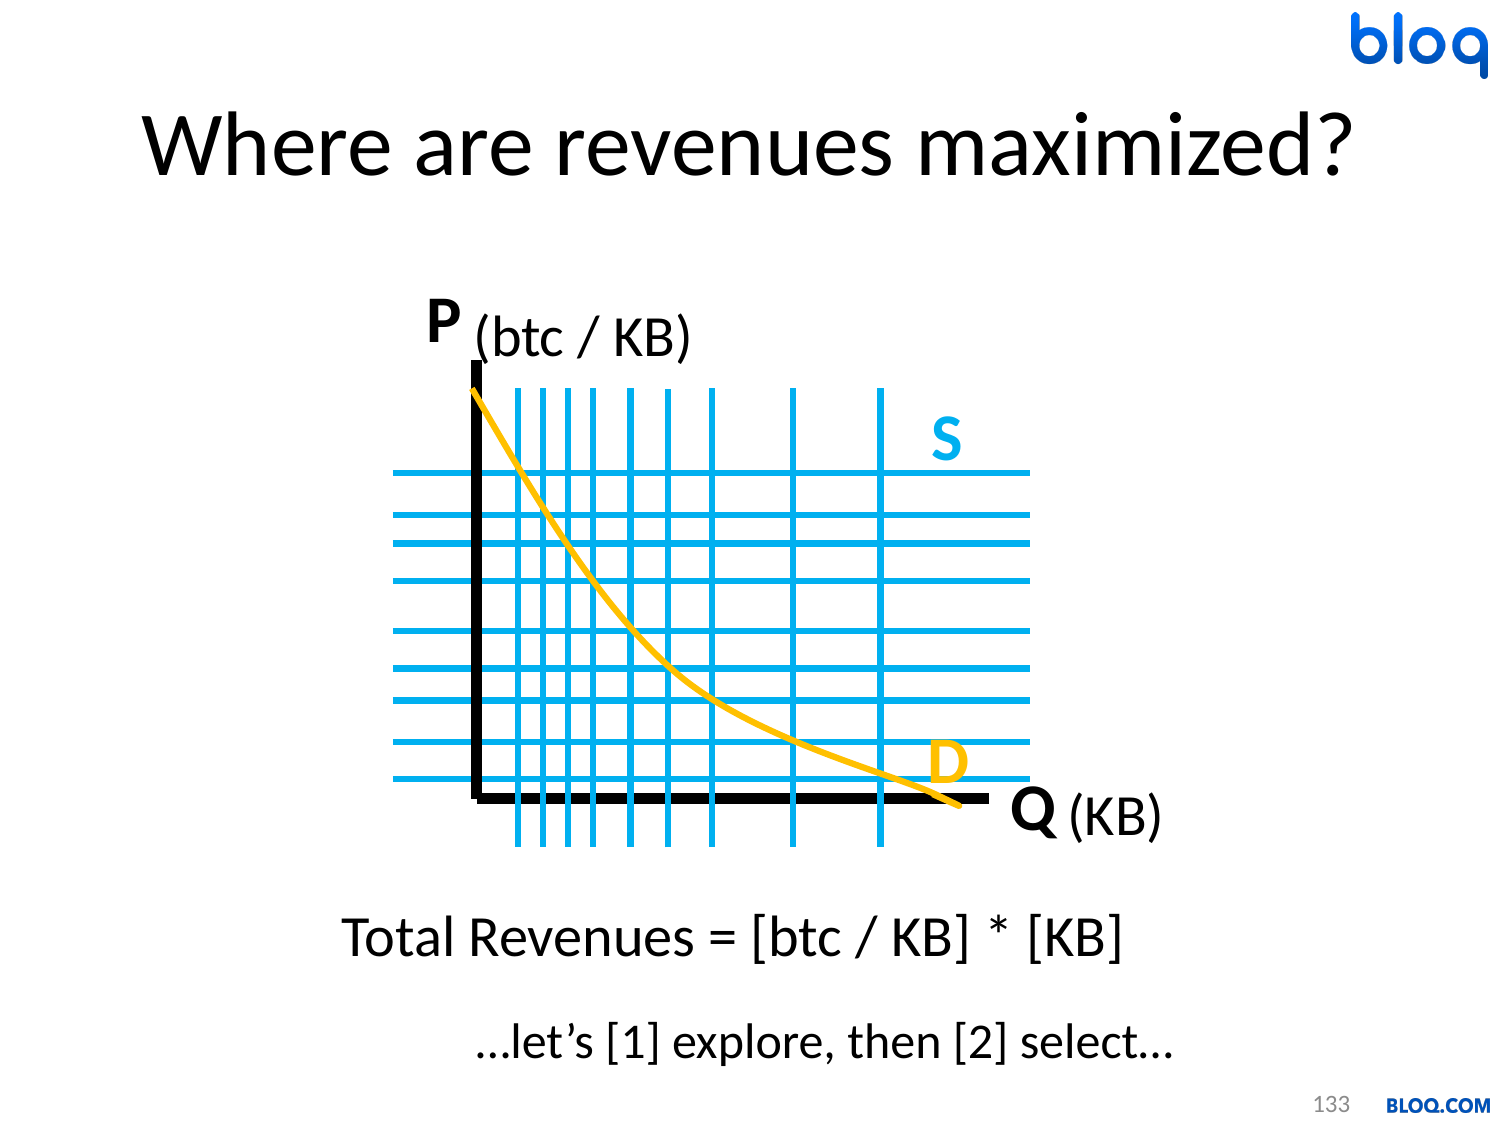

# Where are revenues maximized?
P
(btc / KB)
S

D
Q
(KB)
Total Revenues = [btc / KB] * [KB]
…let’s [1] explore, then [2] select…
133